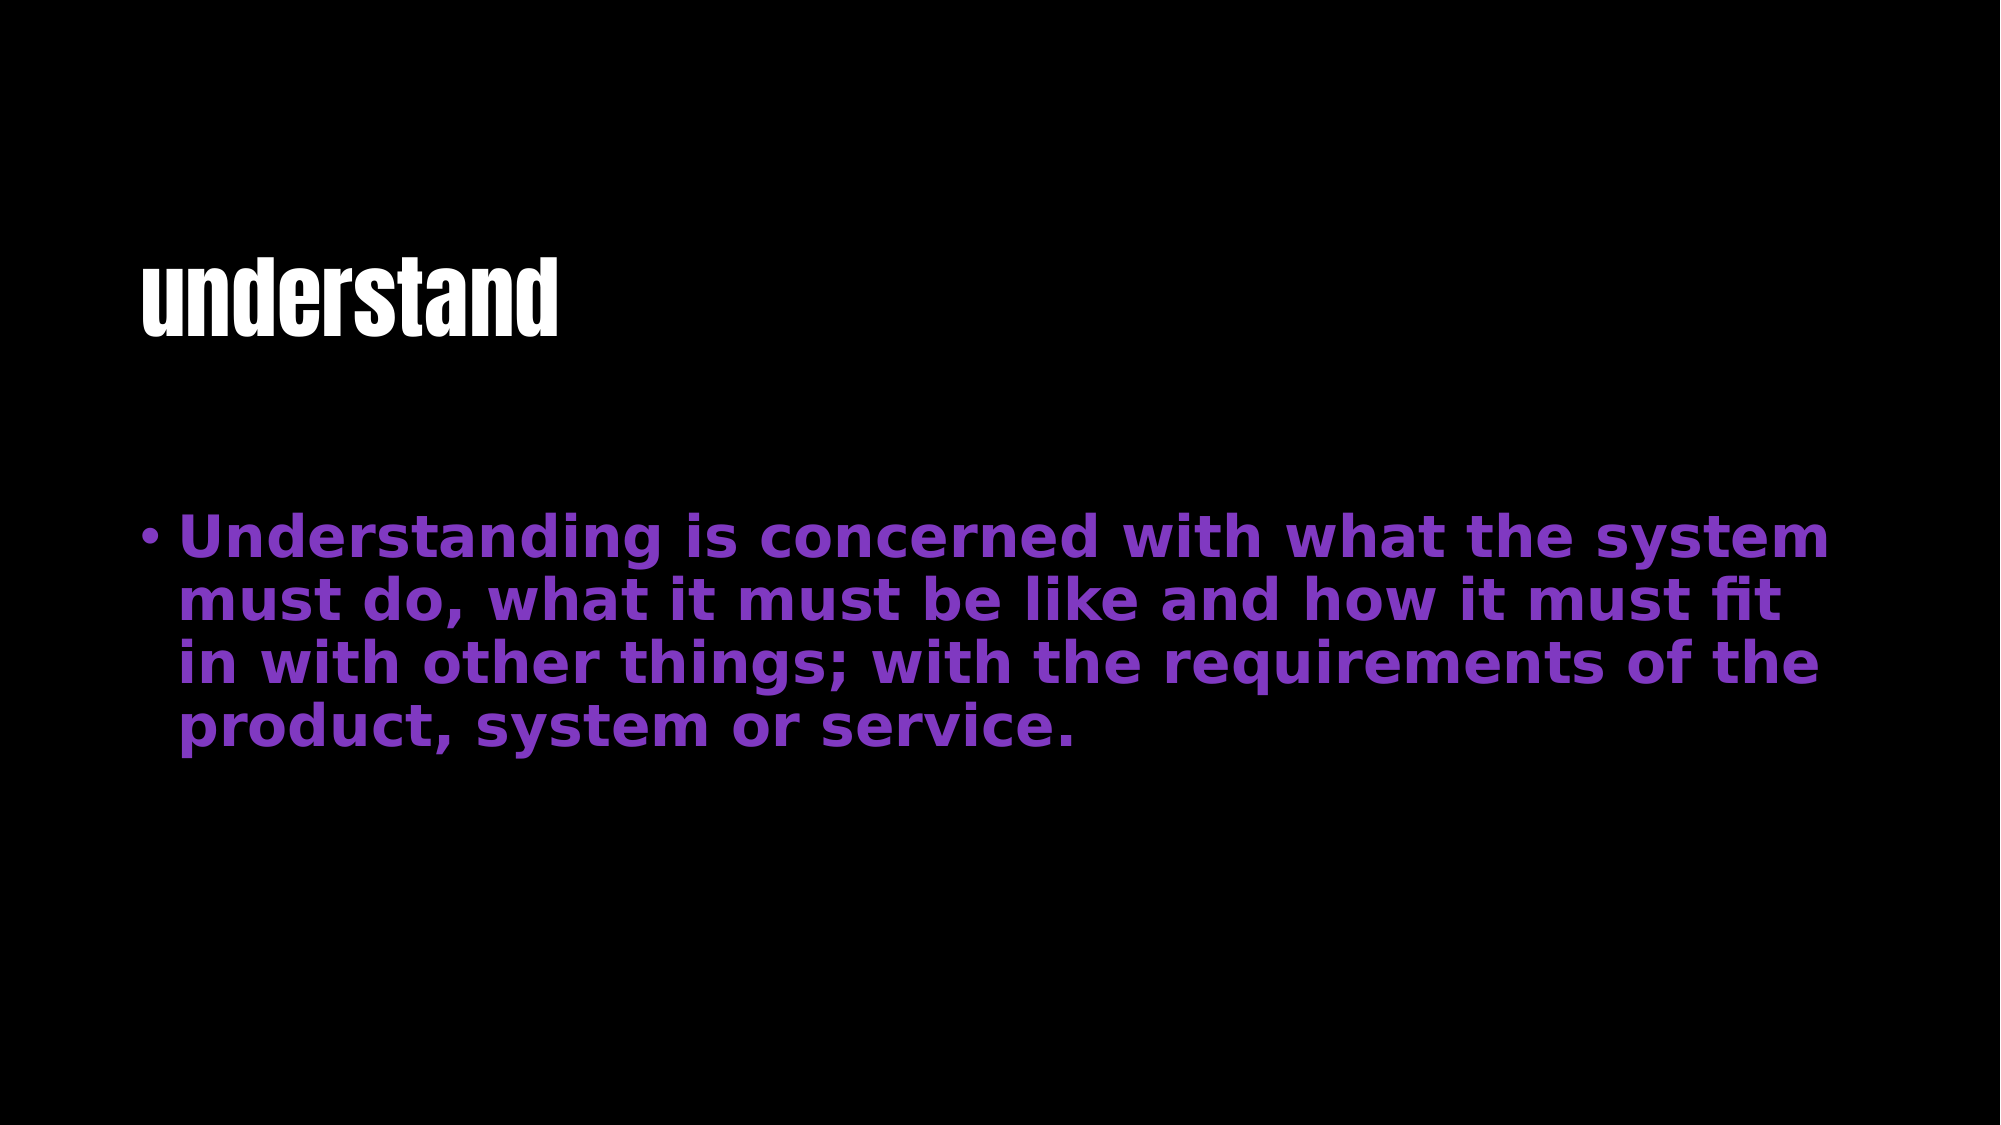

# understand
Understanding is concerned with what the system must do, what it must be like and how it must fit in with other things; with the requirements of the product, system or service.